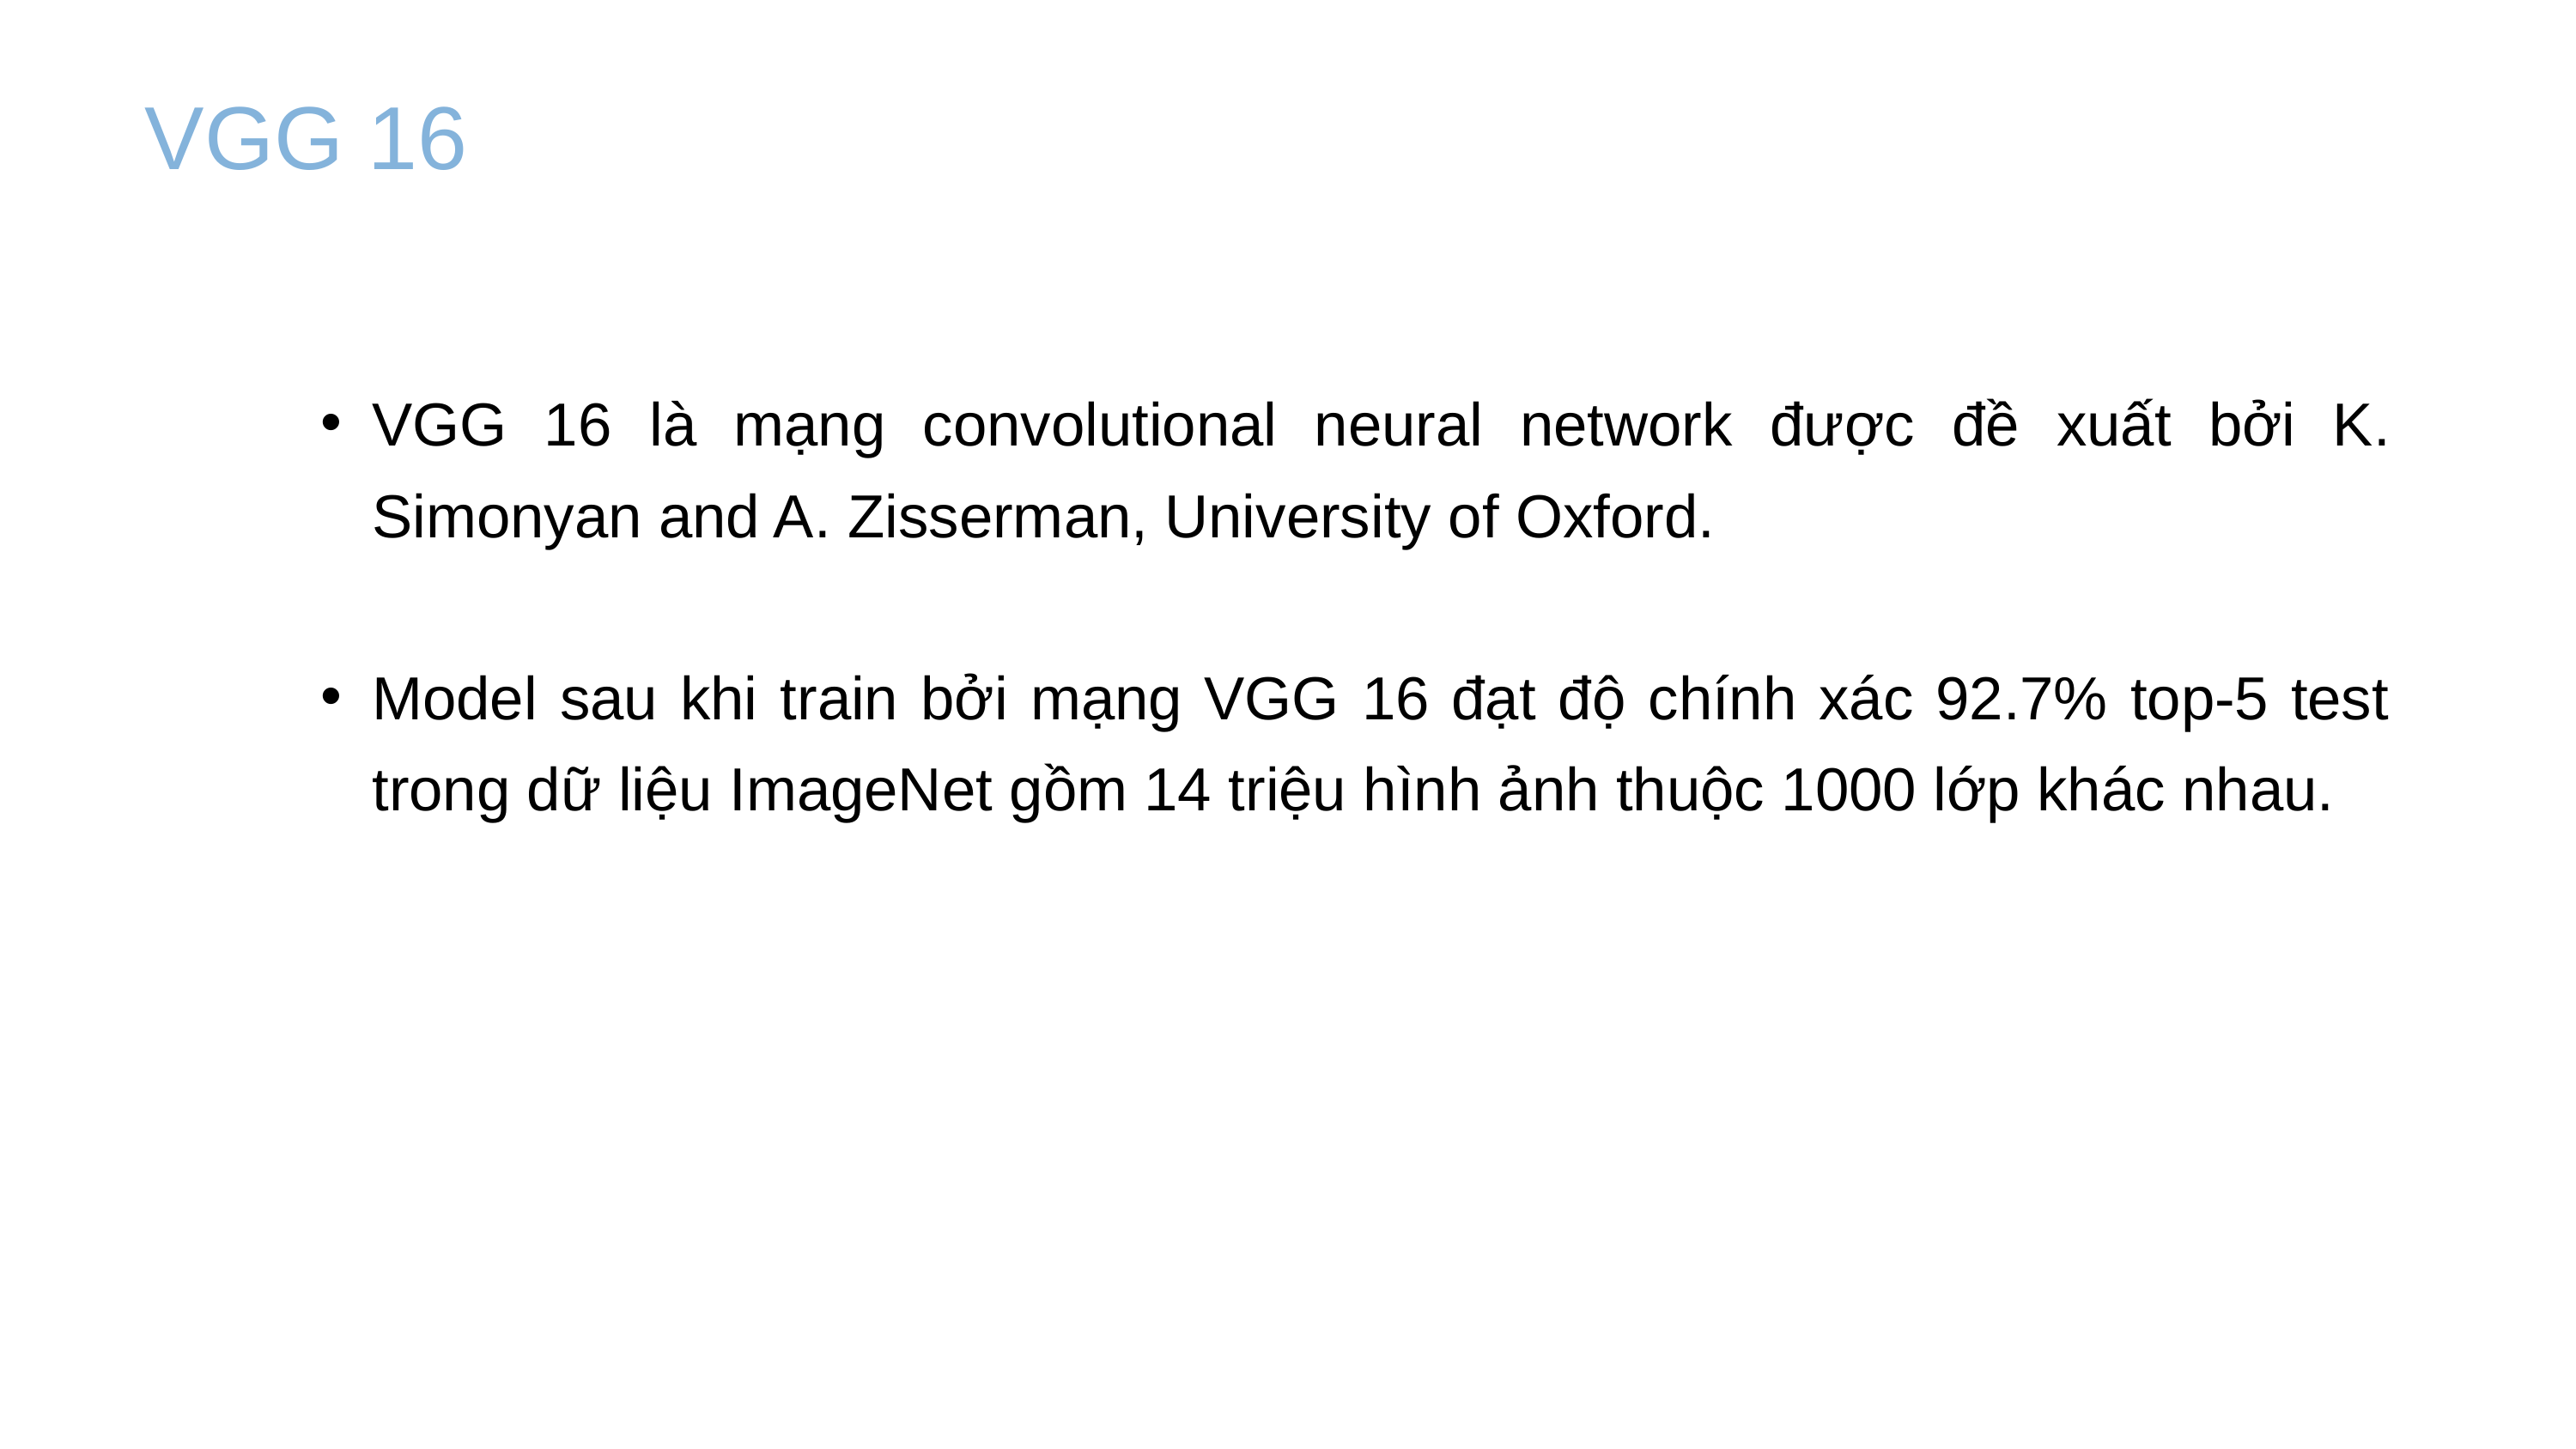

VGG 16
VGG 16 là mạng convolutional neural network được đề xuất bởi K. Simonyan and A. Zisserman, University of Oxford.

Model sau khi train bởi mạng VGG 16 đạt độ chính xác 92.7% top-5 test trong dữ liệu ImageNet gồm 14 triệu hình ảnh thuộc 1000 lớp khác nhau.